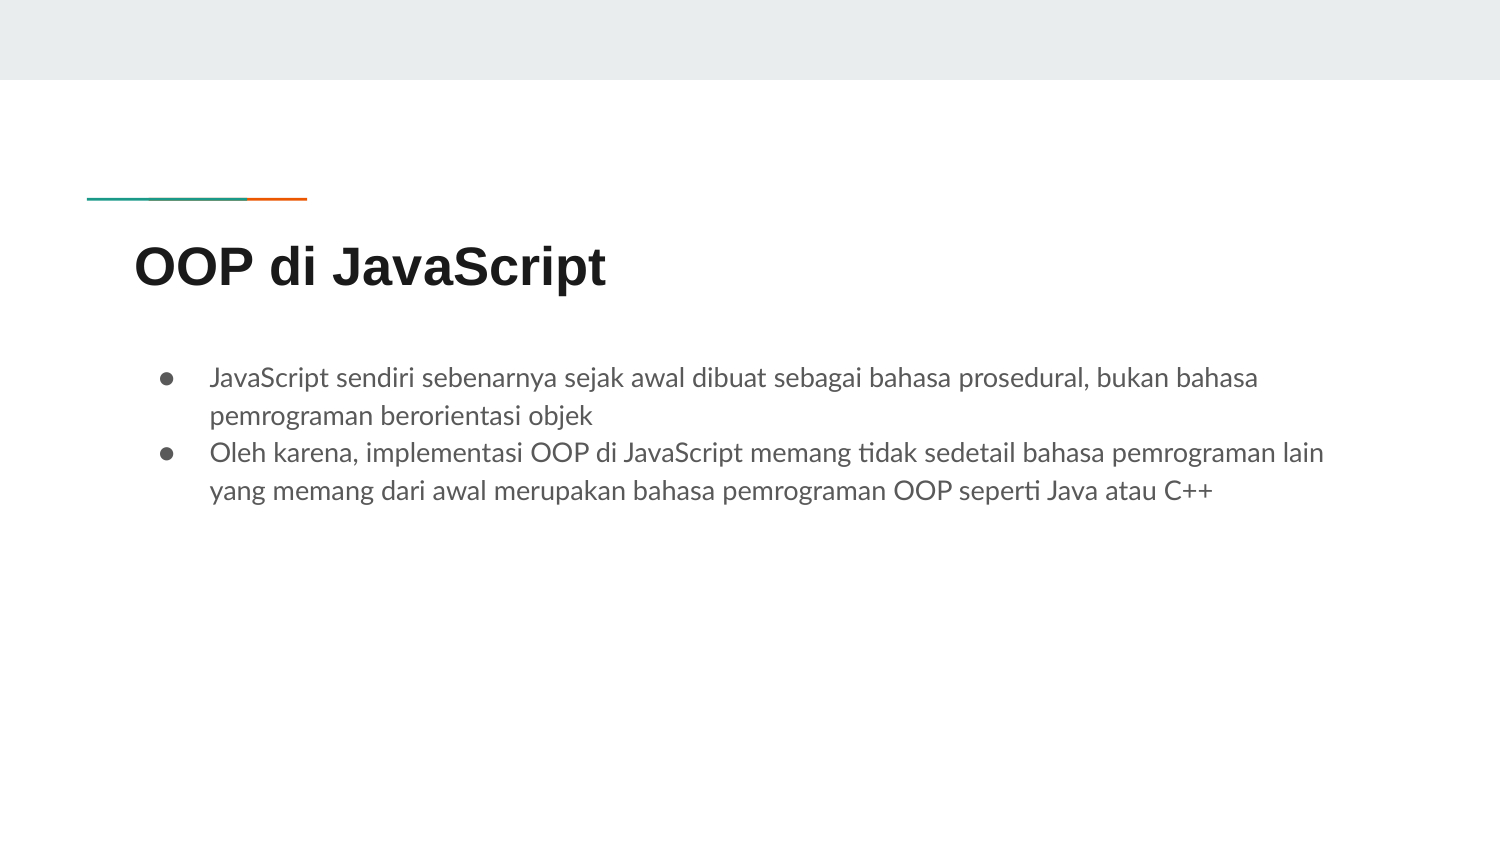

# OOP di JavaScript
JavaScript sendiri sebenarnya sejak awal dibuat sebagai bahasa prosedural, bukan bahasa pemrograman berorientasi objek
Oleh karena, implementasi OOP di JavaScript memang tidak sedetail bahasa pemrograman lain yang memang dari awal merupakan bahasa pemrograman OOP seperti Java atau C++